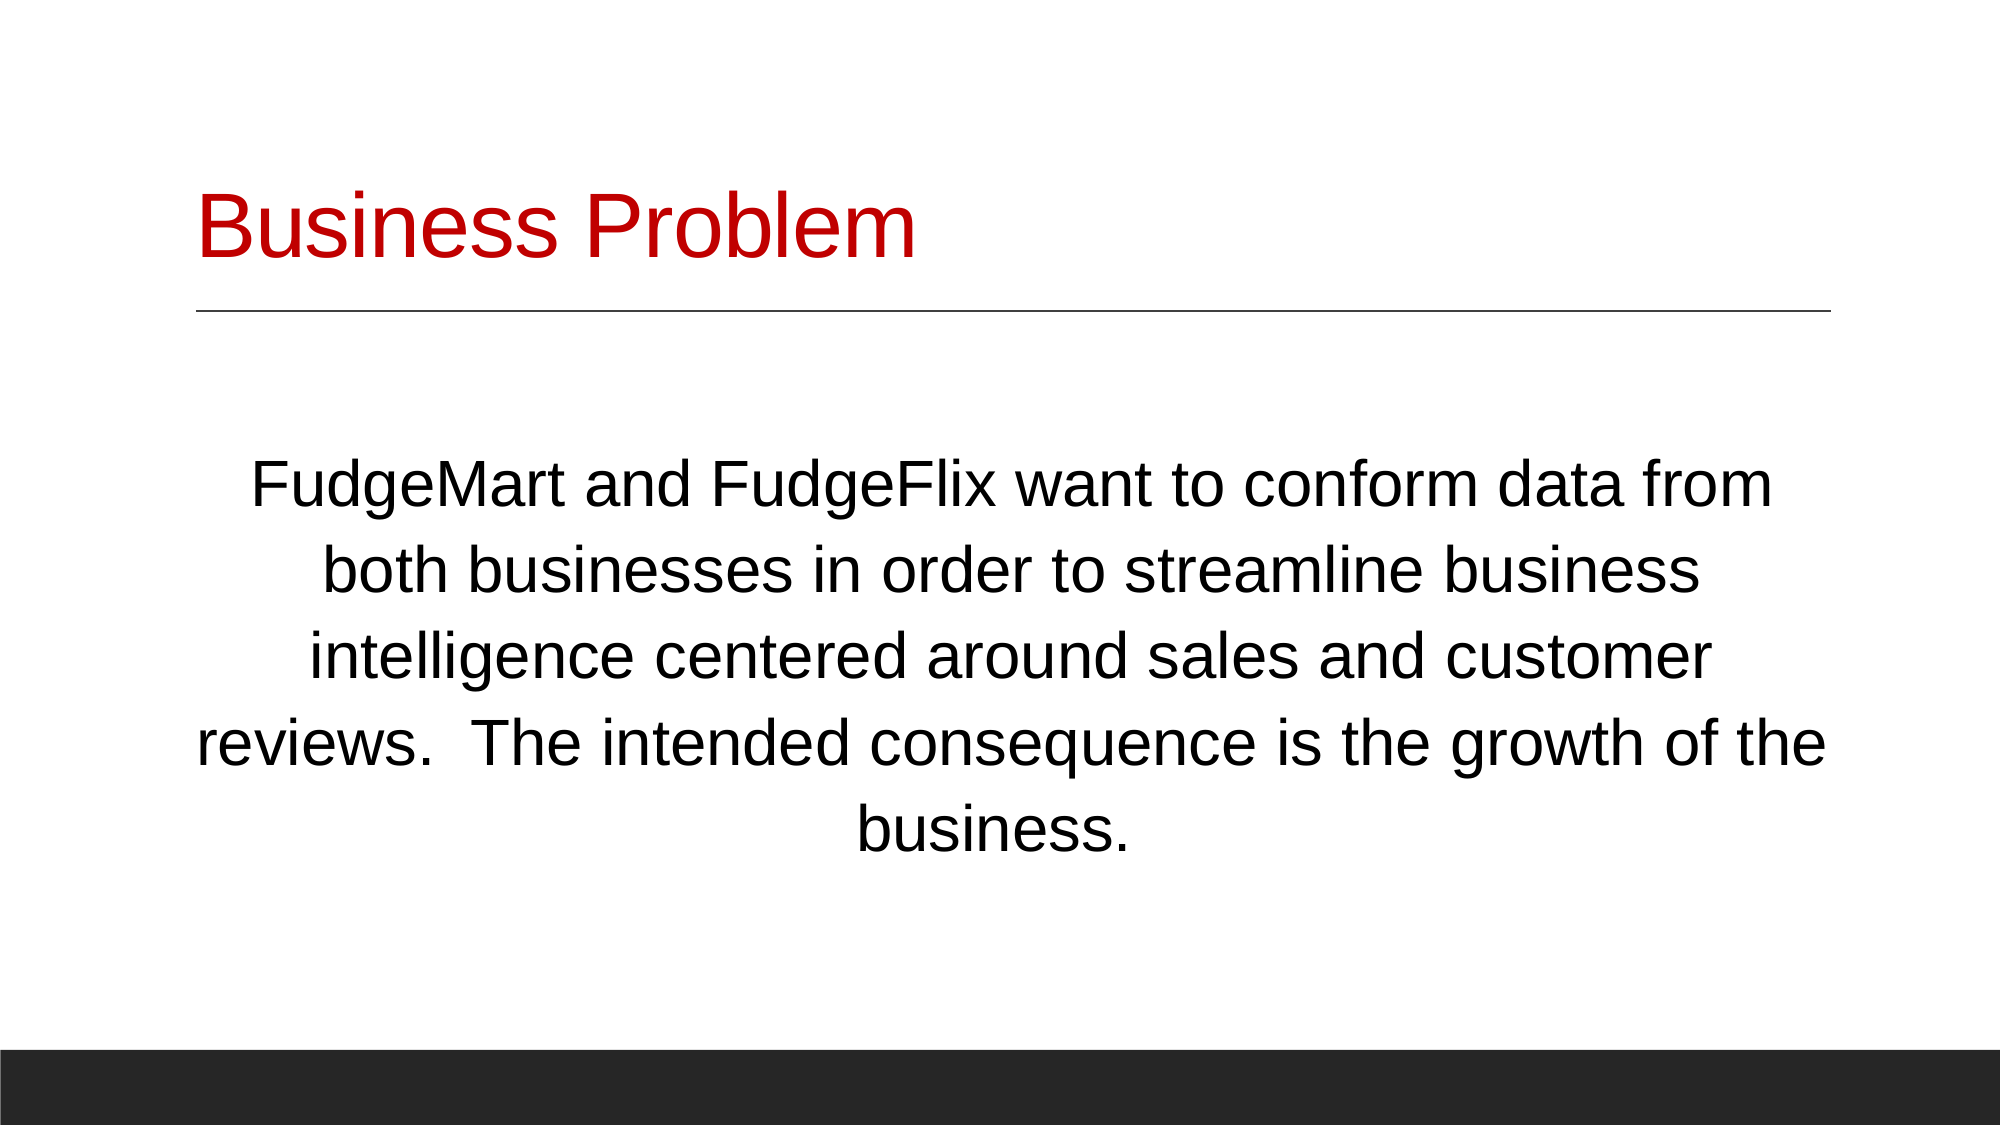

# Business Problem
FudgeMart and FudgeFlix want to conform data from both businesses in order to streamline business intelligence centered around sales and customer reviews.  The intended consequence is the growth of the business.